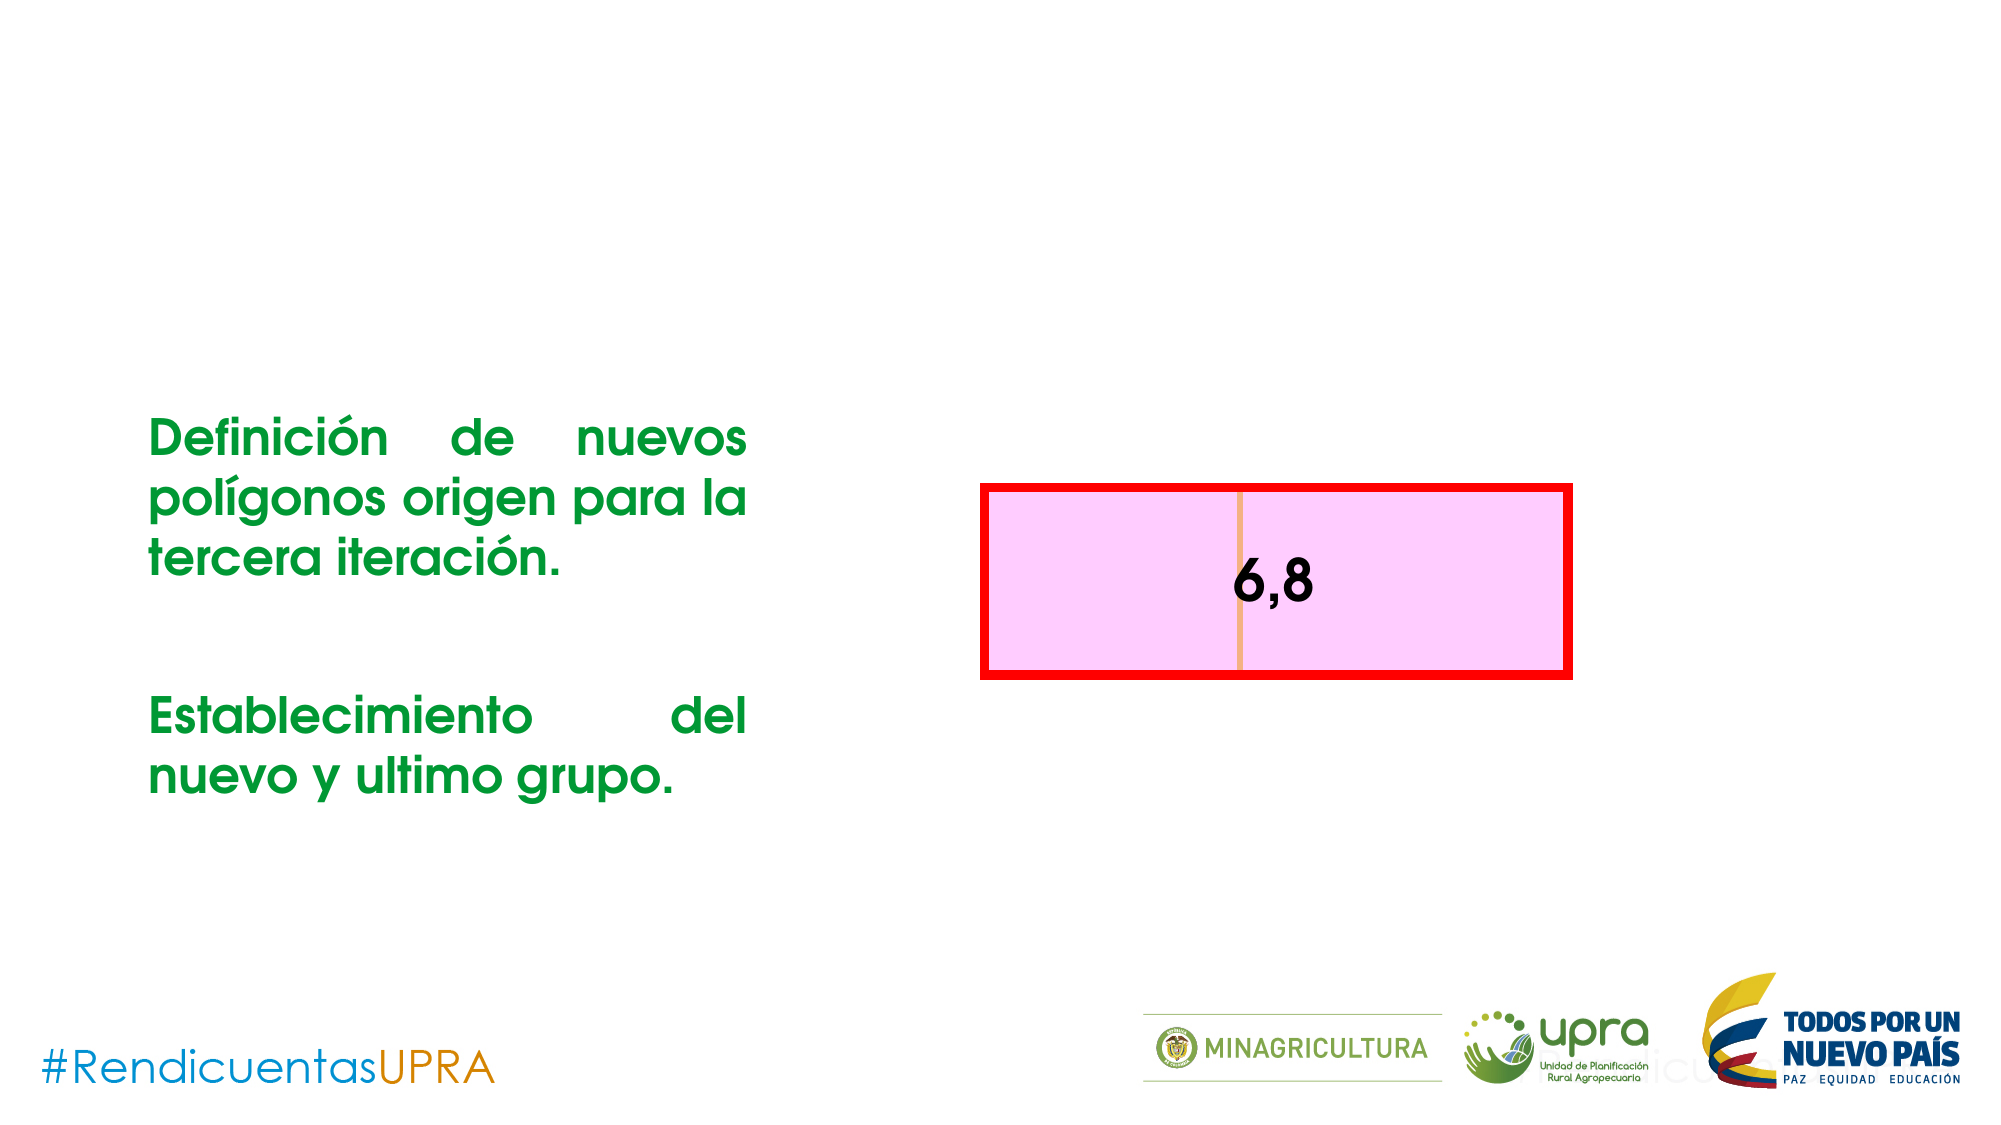

Definición de nuevos polígonos origen para la tercera iteración.

6,8
Establecimiento del nuevo y ultimo grupo.